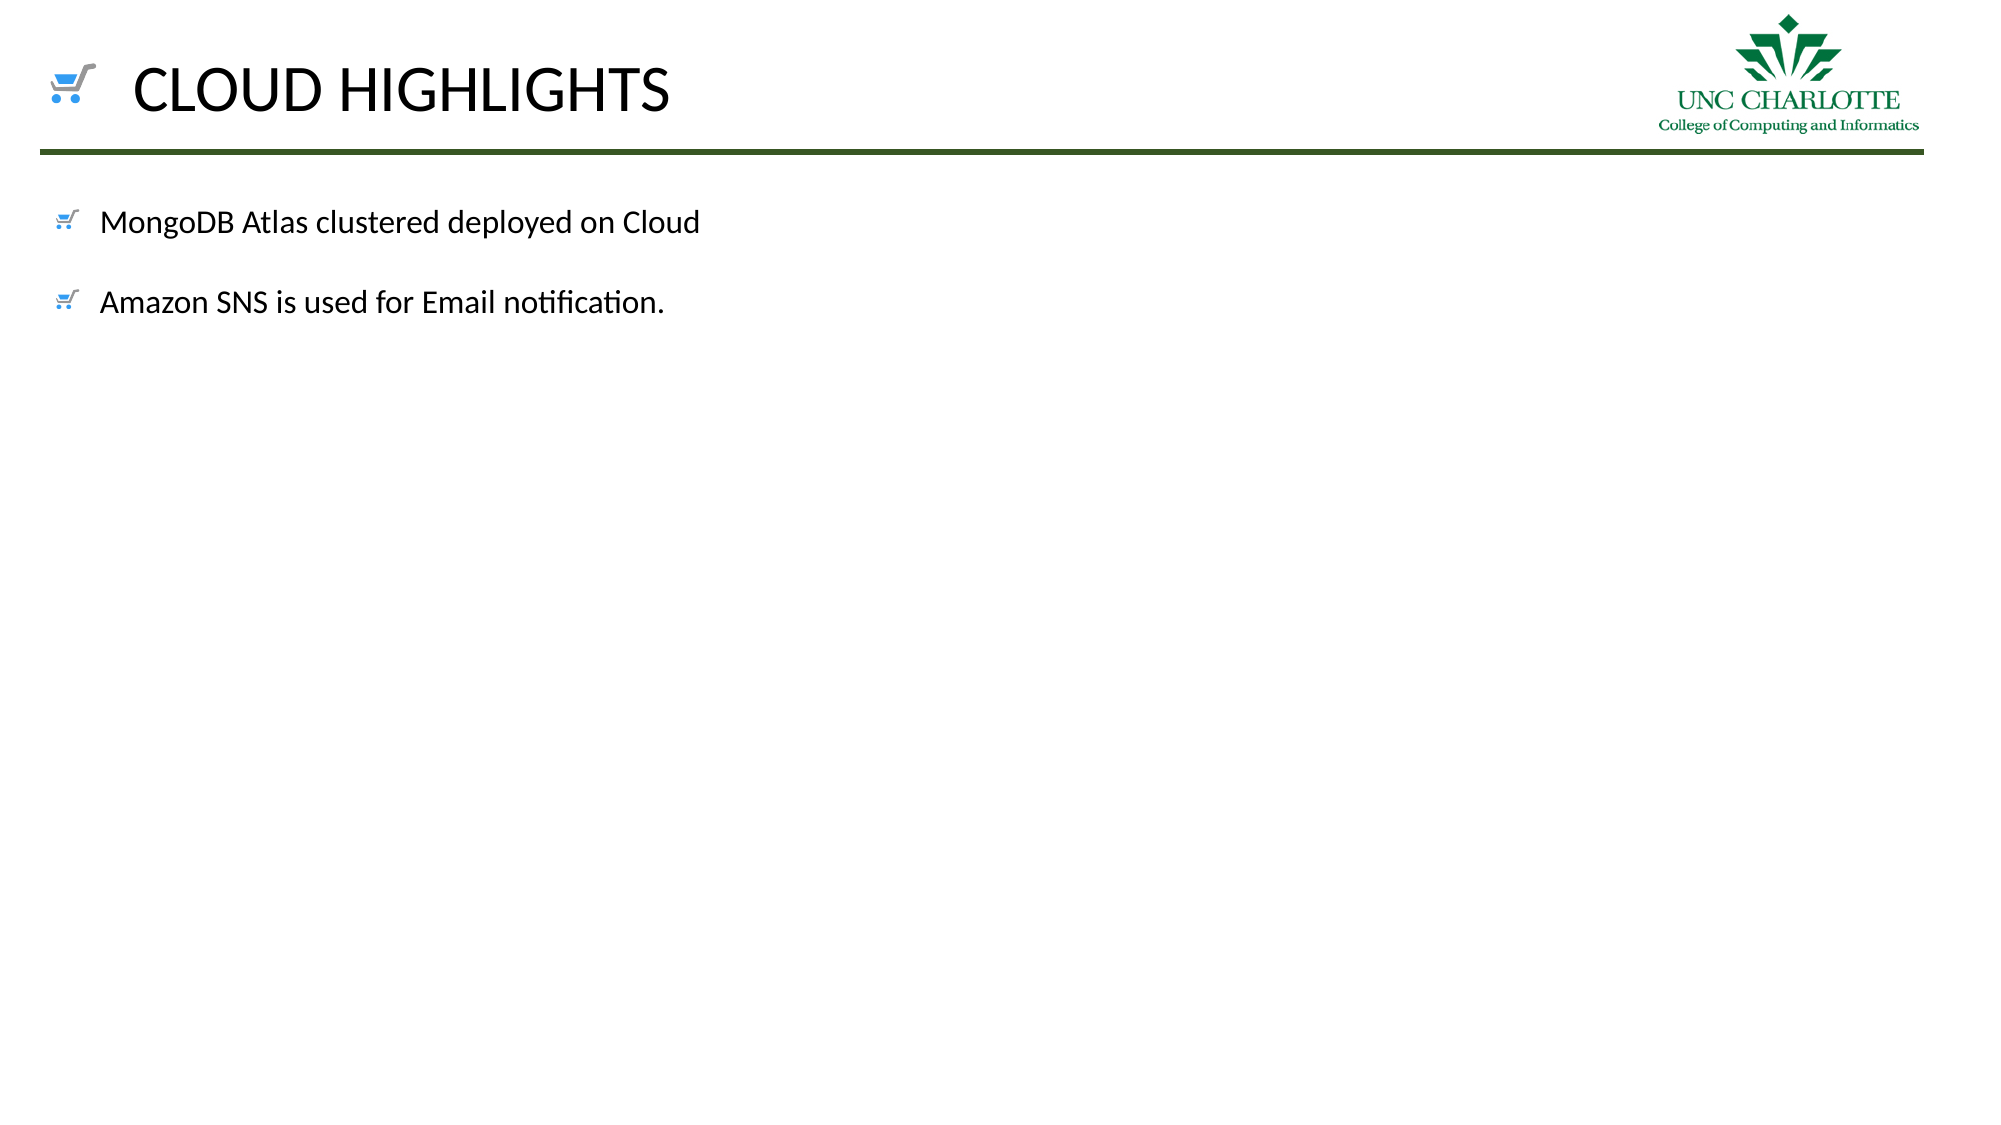

CLOUD HIGHLIGHTS
MongoDB Atlas clustered deployed on Cloud
Amazon SNS is used for Email notification.